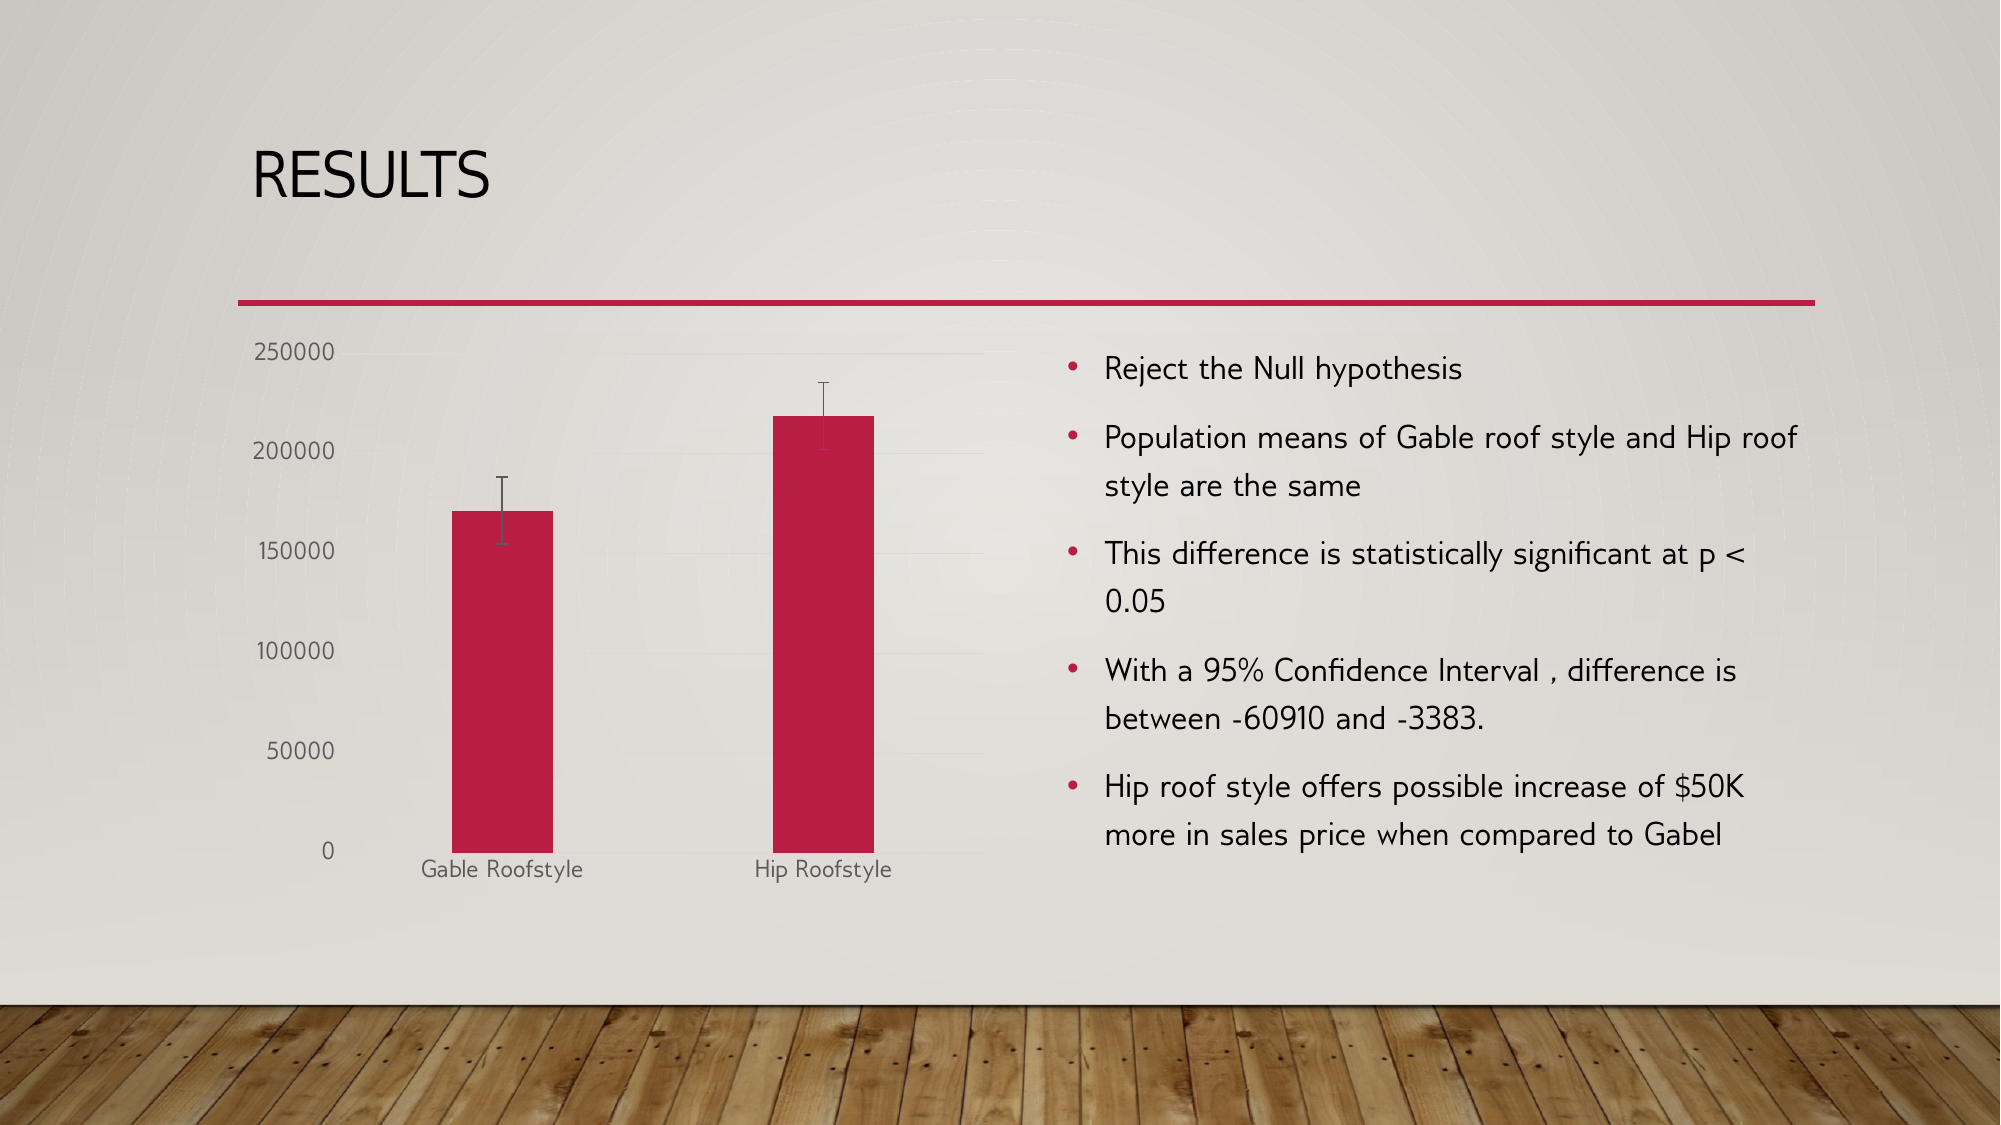

# Results

### Chart

| Category |  |
|---|---|
| Gable Roofstyle | 171504.9947368421 |
| Hip Roofstyle | 218876.93356643355 |
Reject the Null hypothesis
Population means of Gable roof style and Hip roof style are the same
This difference is statistically significant at p < 0.05
With a 95% Confidence Interval , difference is between -60910 and -3383.
Hip roof style offers possible increase of $50K more in sales price when compared to Gabel